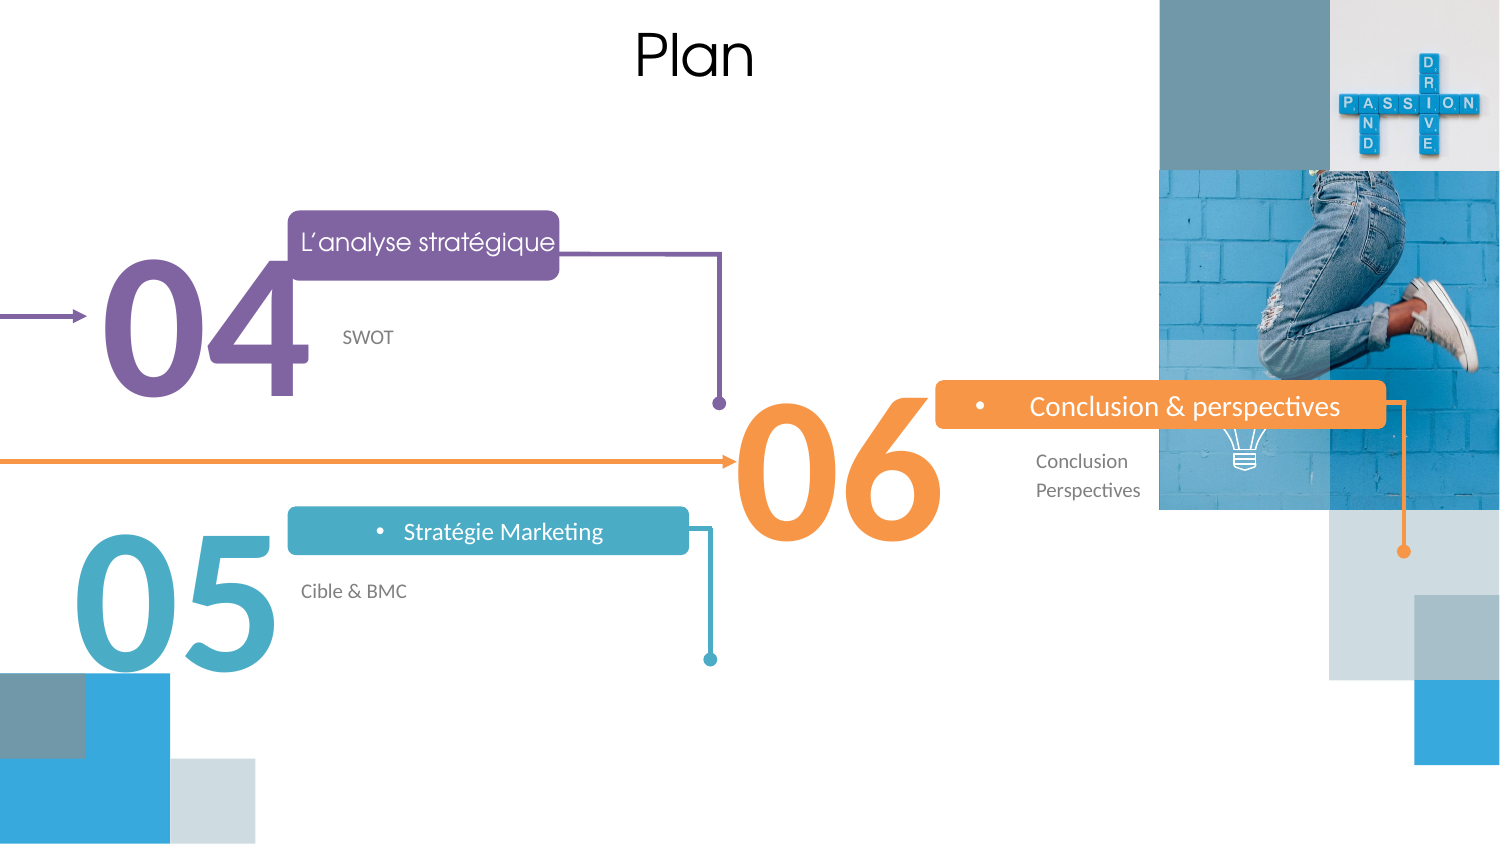

Plan
#
04

L’analyse stratégique

SWOT
06

 Conclusion & perspectives
Conclusion
Perspectives
05

Stratégie Marketing
Cible & BMC